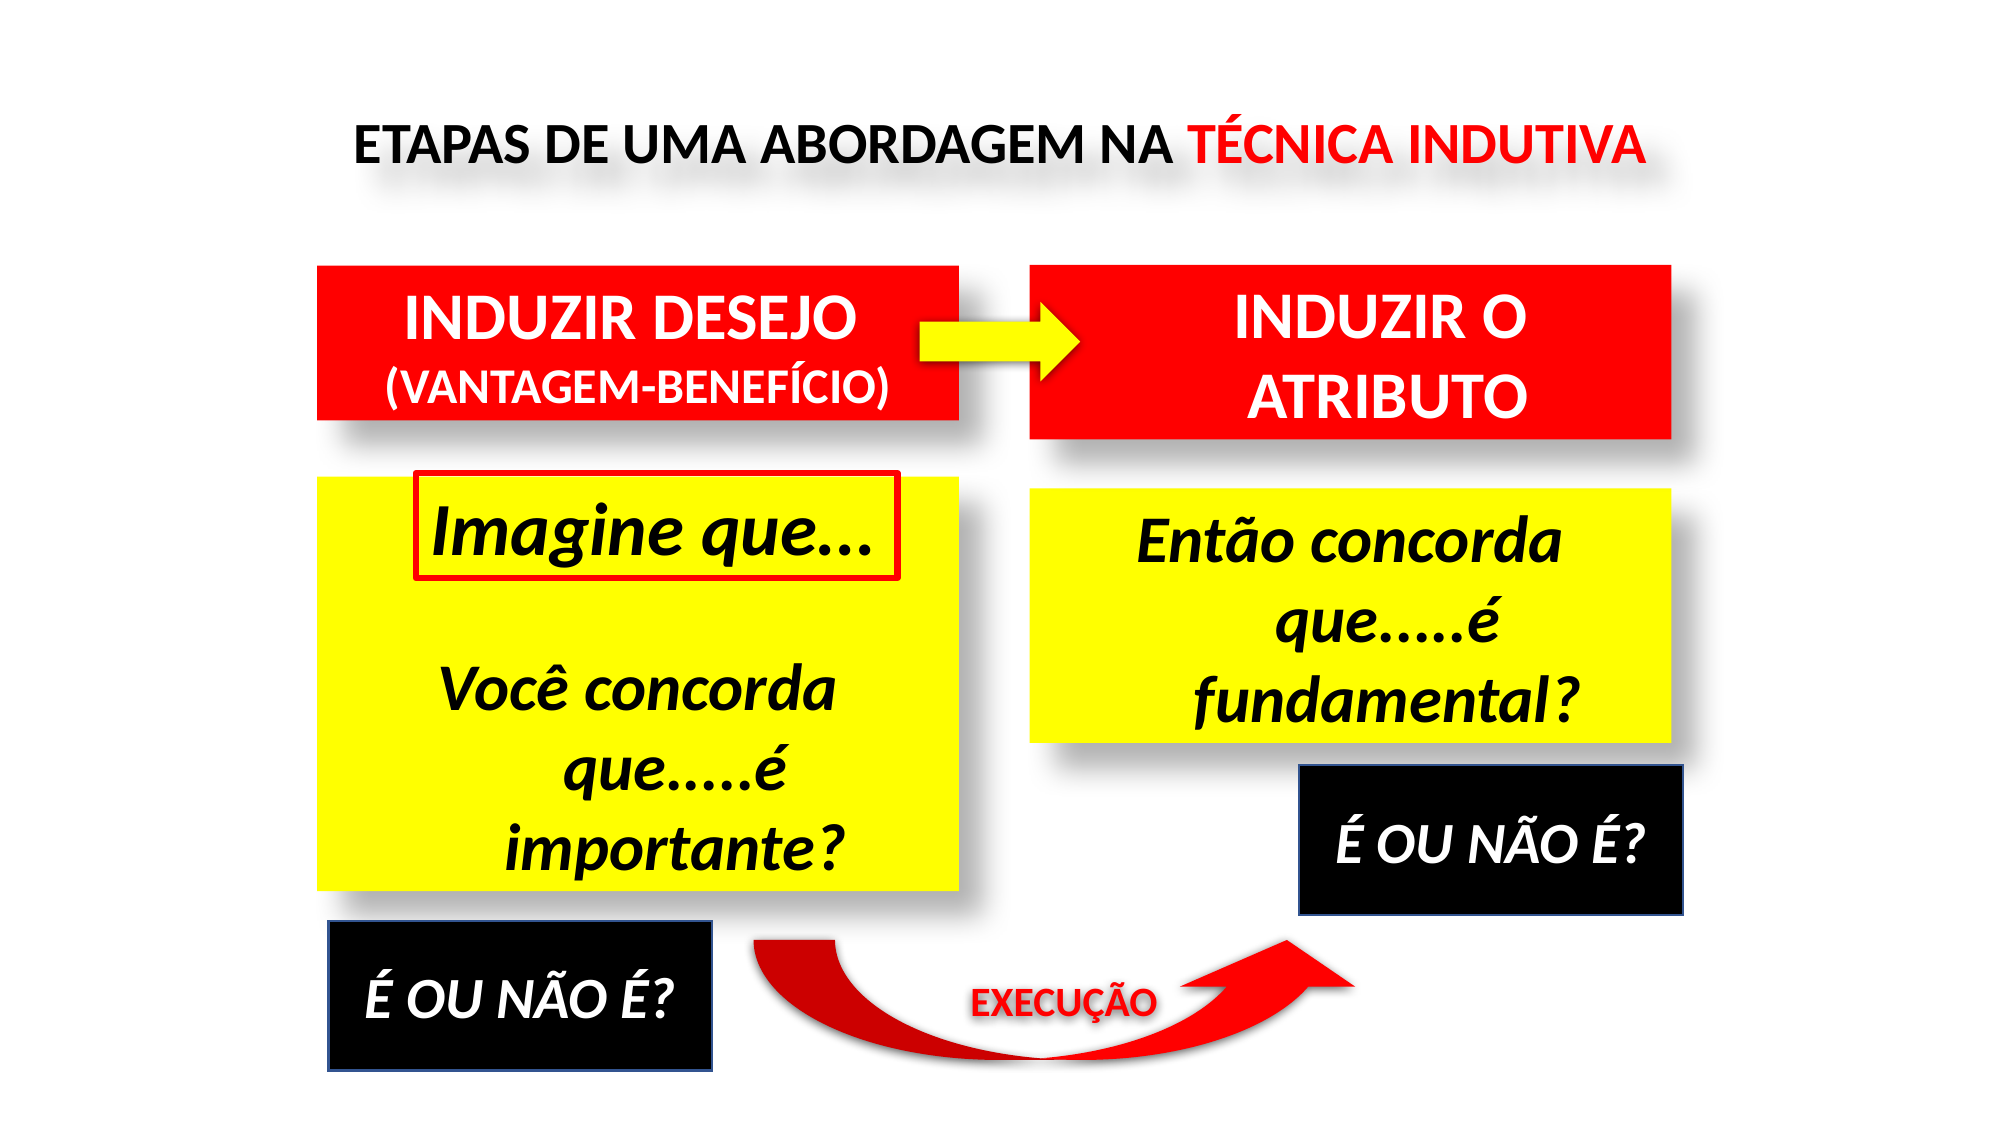

ETAPAS DE UMA ABORDAGEM NA TÉCNICA INDUTIVA
    INDUZIR O ATRIBUTO
INDUZIR DESEJO
(VANTAGEM-BENEFÍCIO)

Imagine que...

Você concorda que.....é importante?
Então concorda que.....é fundamental?
É OU NÃO É?
É OU NÃO É?
EXECUÇÃO